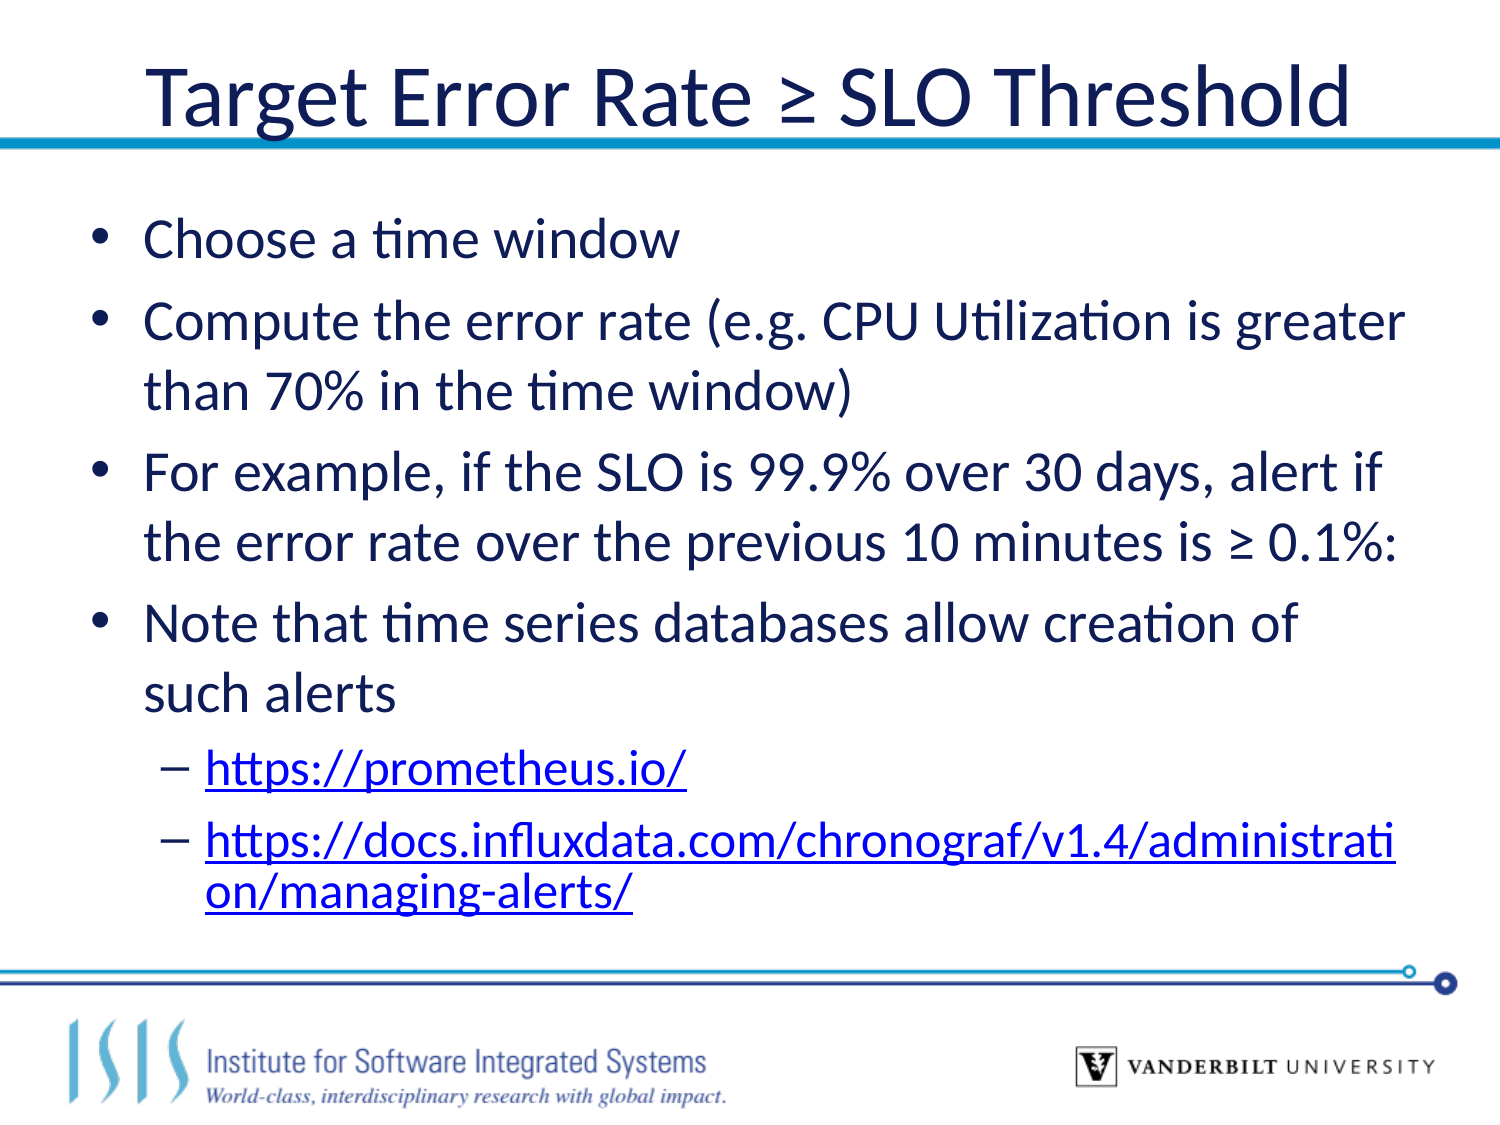

# Target Error Rate ≥ SLO Threshold
Choose a time window
Compute the error rate (e.g. CPU Utilization is greater than 70% in the time window)
For example, if the SLO is 99.9% over 30 days, alert if the error rate over the previous 10 minutes is ≥ 0.1%:
Note that time series databases allow creation of such alerts
https://prometheus.io/
https://docs.influxdata.com/chronograf/v1.4/administration/managing-alerts/